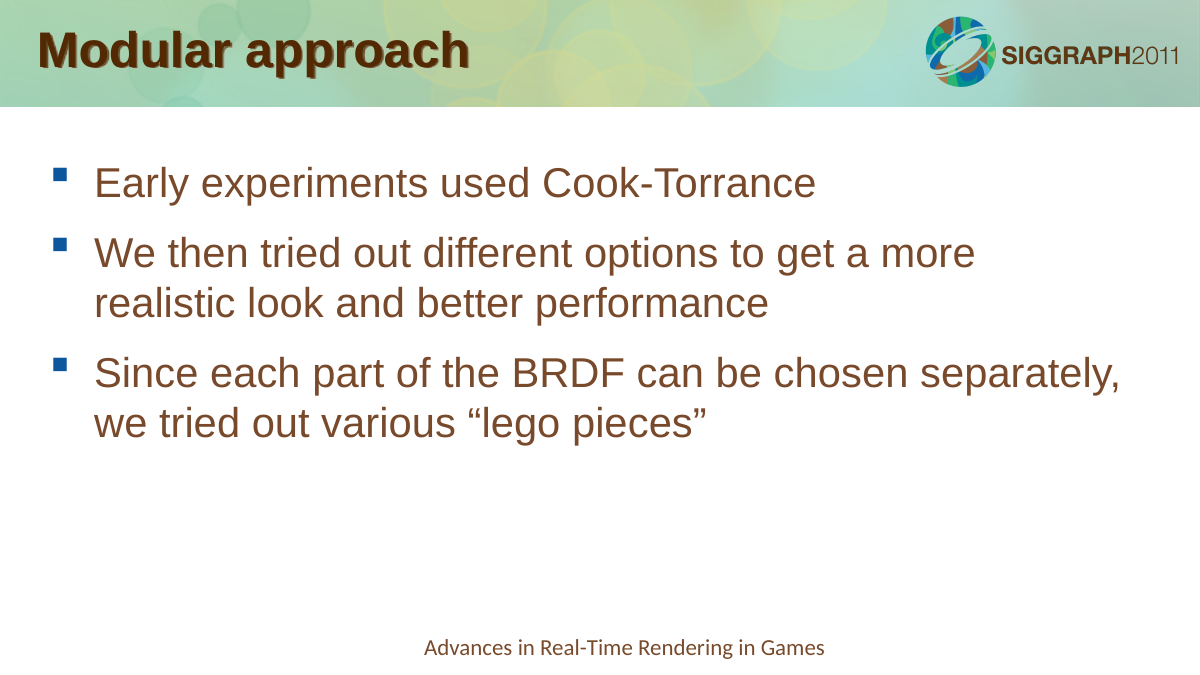

Modular approach
Early experiments used Cook-Torrance
We then tried out different options to get a more realistic look and better performance
Since each part of the BRDF can be chosen separately, we tried out various “lego pieces”